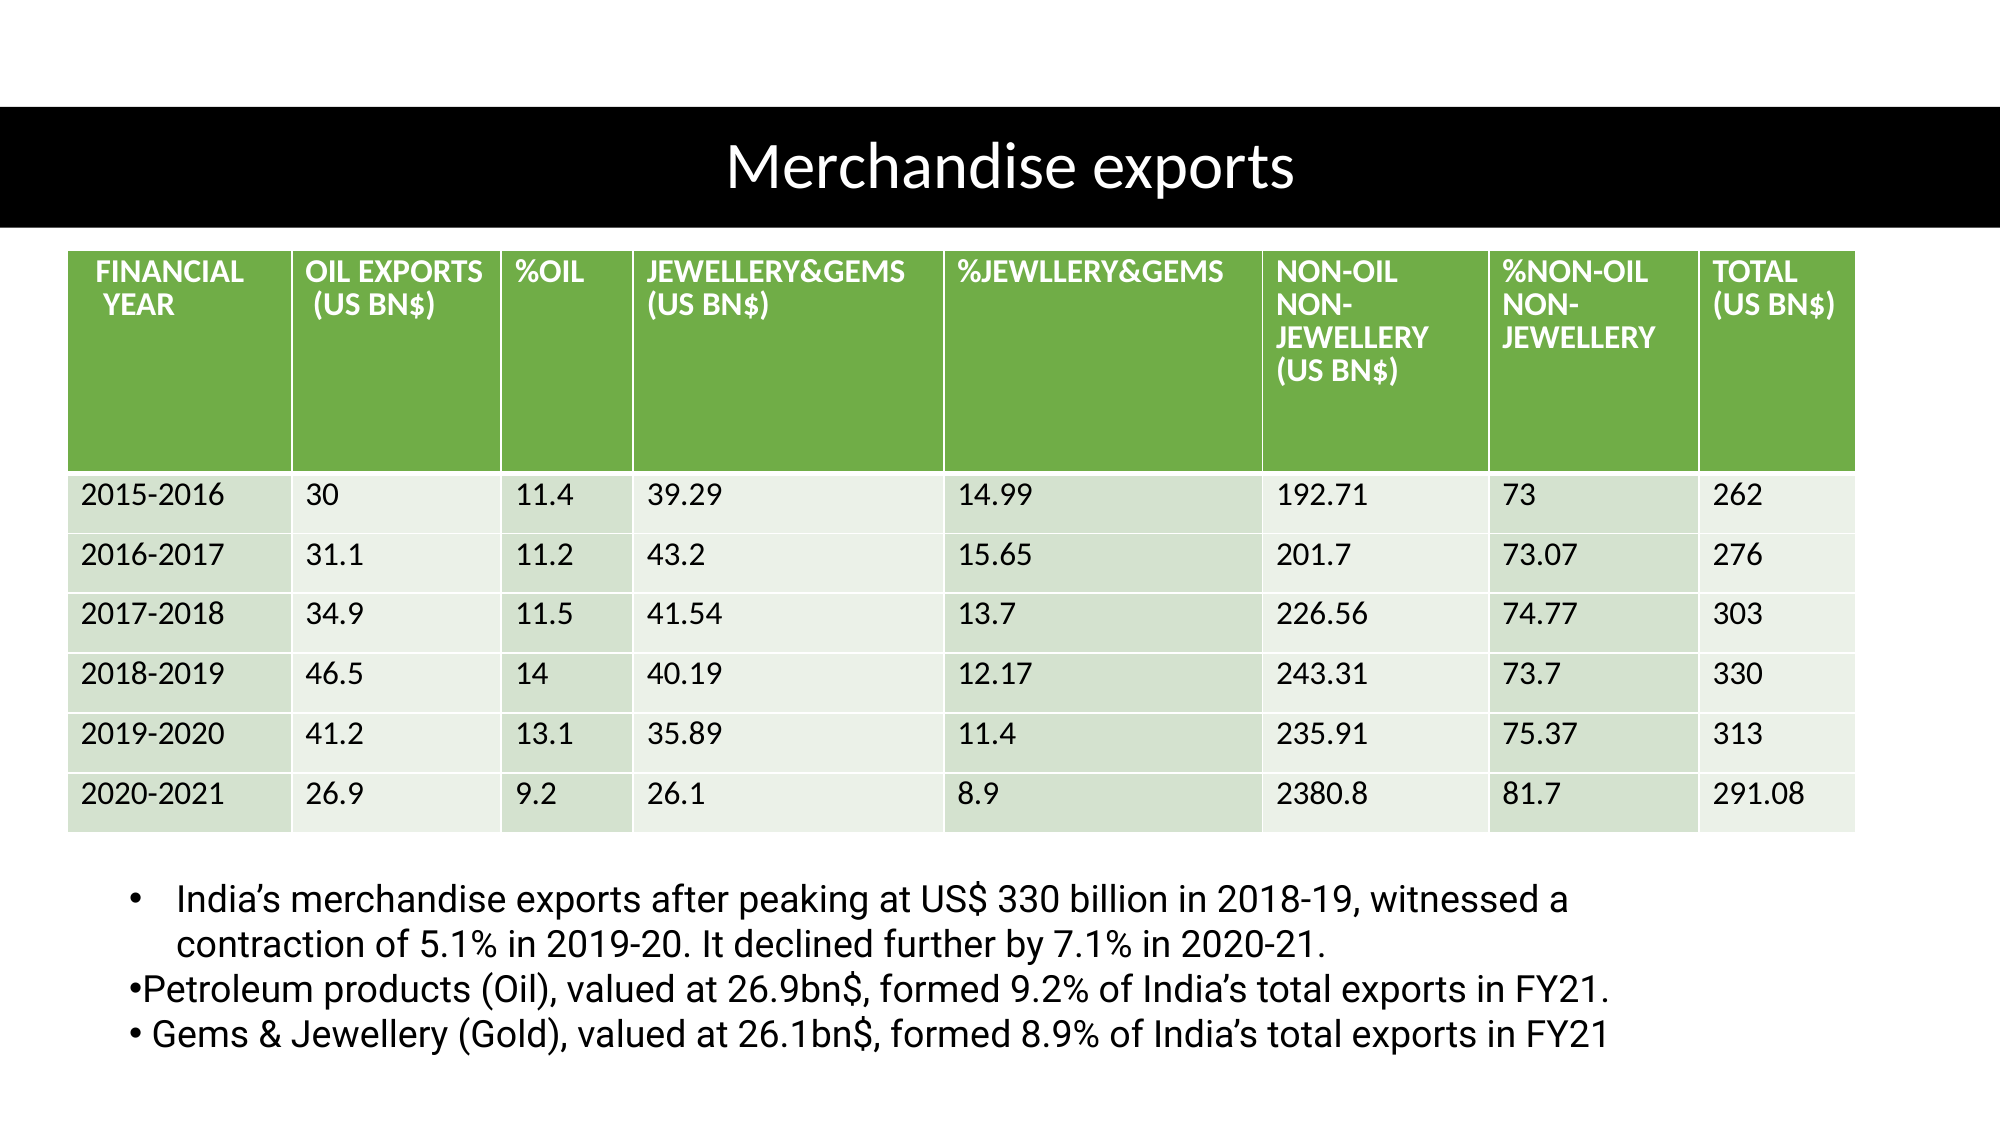

# Merchandise exports

| FINANCIAL YEAR | OIL EXPORTS (US BN$) | %OIL | JEWELLERY&GEMS (US BN$) | %JEWLLERY&GEMS | NON-OIL NON-JEWELLERY (US BN$) | %NON-OIL NON-JEWELLERY | TOTAL (US BN$) |
| --- | --- | --- | --- | --- | --- | --- | --- |
| 2015-2016 | 30 | 11.4 | 39.29 | 14.99 | 192.71 | 73 | 262 |
| 2016-2017 | 31.1 | 11.2 | 43.2 | 15.65 | 201.7 | 73.07 | 276 |
| 2017-2018 | 34.9 | 11.5 | 41.54 | 13.7 | 226.56 | 74.77 | 303 |
| 2018-2019 | 46.5 | 14 | 40.19 | 12.17 | 243.31 | 73.7 | 330 |
| 2019-2020 | 41.2 | 13.1 | 35.89 | 11.4 | 235.91 | 75.37 | 313 |
| 2020-2021 | 26.9 | 9.2 | 26.1 | 8.9 | 2380.8 | 81.7 | 291.08 |
India’s merchandise exports after peaking at US$ 330 billion in 2018-19, witnessed a contraction of 5.1% in 2019-20. It declined further by 7.1% in 2020-21.
Petroleum products (Oil), valued at 26.9bn$, formed 9.2% of India’s total exports in FY21.
 Gems & Jewellery (Gold), valued at 26.1bn$, formed 8.9% of India’s total exports in FY21